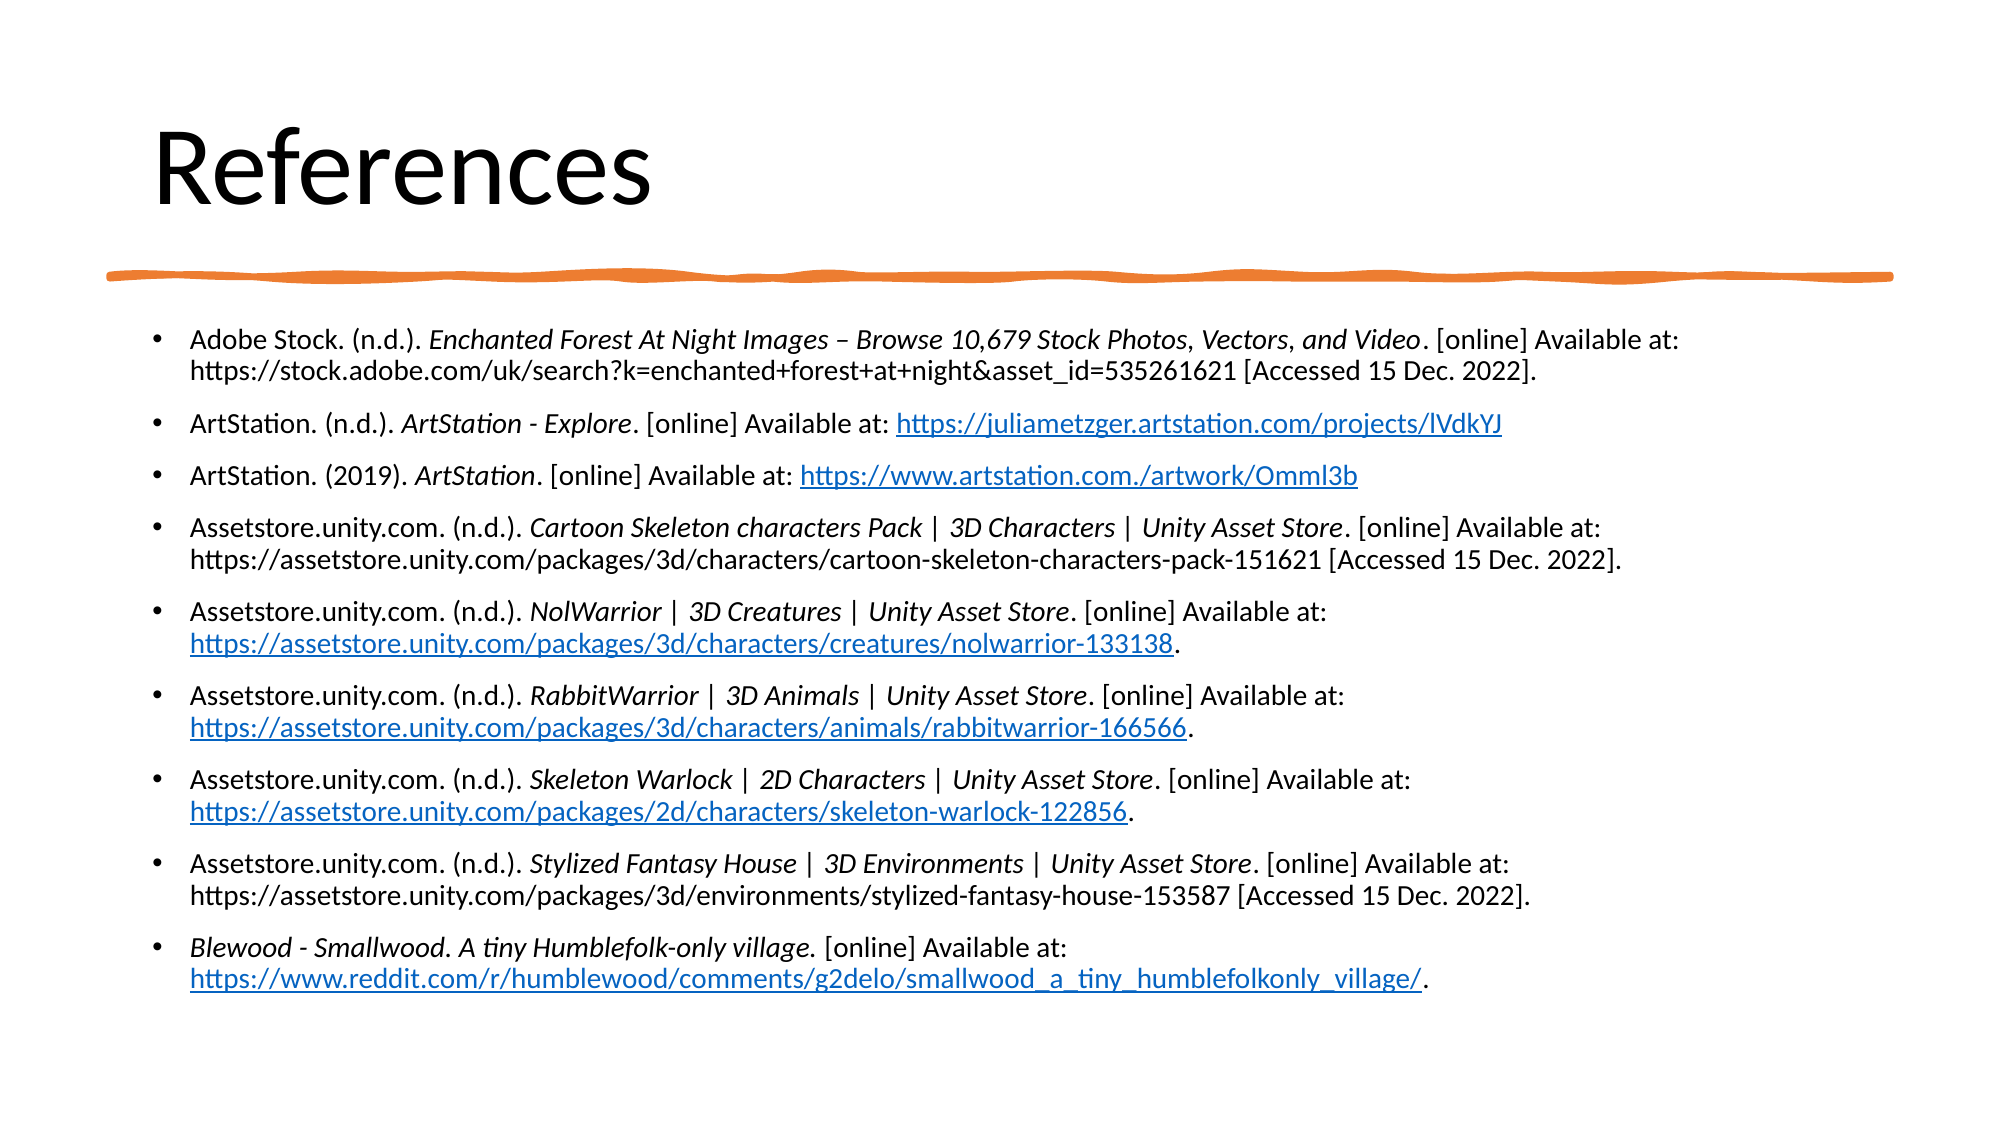

# References

Adobe Stock. (n.d.). Enchanted Forest At Night Images – Browse 10,679 Stock Photos, Vectors, and Video. [online] Available at: https://stock.adobe.com/uk/search?k=enchanted+forest+at+night&asset_id=535261621 [Accessed 15 Dec. 2022].
ArtStation. (n.d.). ArtStation - Explore. [online] Available at: https://juliametzger.artstation.com/projects/lVdkYJ
ArtStation. (2019). ArtStation. [online] Available at: https://www.artstation.com./artwork/Omml3b
Assetstore.unity.com. (n.d.). Cartoon Skeleton characters Pack | 3D Characters | Unity Asset Store. [online] Available at: https://assetstore.unity.com/packages/3d/characters/cartoon-skeleton-characters-pack-151621 [Accessed 15 Dec. 2022].
Assetstore.unity.com. (n.d.). NolWarrior | 3D Creatures | Unity Asset Store. [online] Available at: https://assetstore.unity.com/packages/3d/characters/creatures/nolwarrior-133138.
Assetstore.unity.com. (n.d.). RabbitWarrior | 3D Animals | Unity Asset Store. [online] Available at: https://assetstore.unity.com/packages/3d/characters/animals/rabbitwarrior-166566.
Assetstore.unity.com. (n.d.). Skeleton Warlock | 2D Characters | Unity Asset Store. [online] Available at: https://assetstore.unity.com/packages/2d/characters/skeleton-warlock-122856.
‌Assetstore.unity.com. (n.d.). Stylized Fantasy House | 3D Environments | Unity Asset Store. [online] Available at: https://assetstore.unity.com/packages/3d/environments/stylized-fantasy-house-153587 [Accessed 15 Dec. 2022].
Blewood - Smallwood. A tiny Humblefolk-only village. [online] Available at: https://www.reddit.com/r/humblewood/comments/g2delo/smallwood_a_tiny_humblefolkonly_village/.